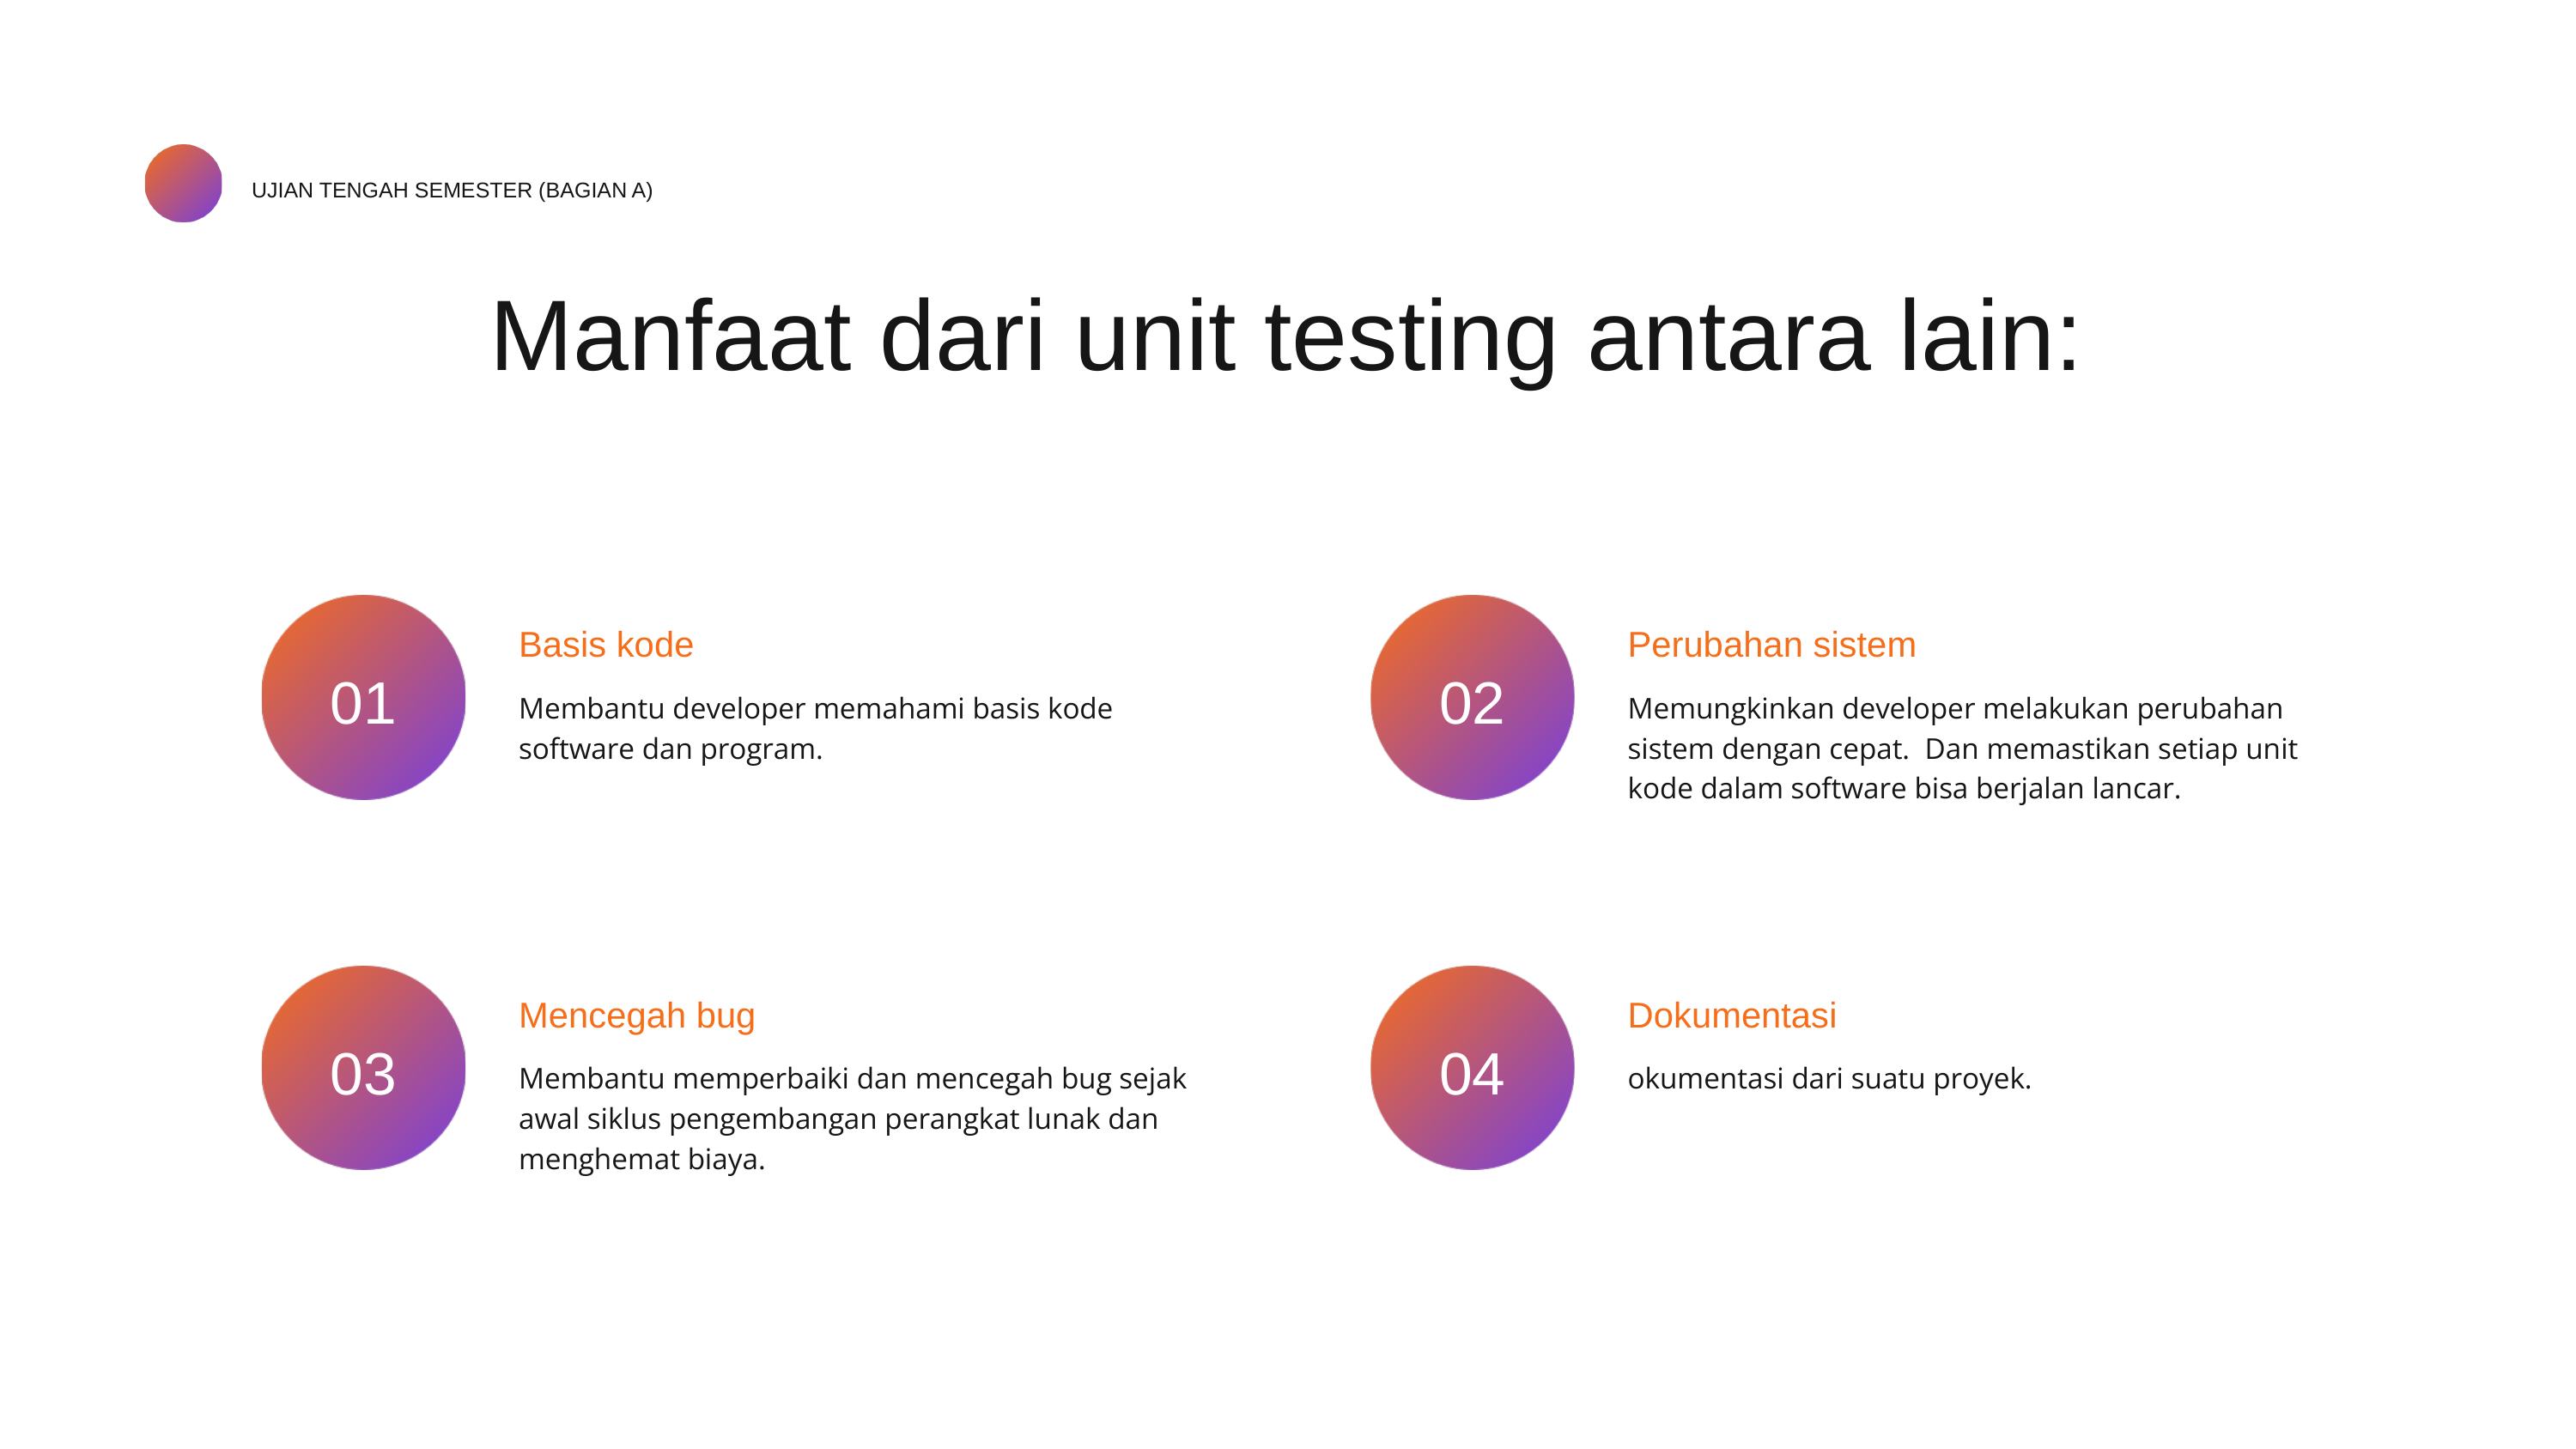

UJIAN TENGAH SEMESTER (BAGIAN A)
Manfaat dari unit testing antara lain:

Basis kode
Perubahan sistem
01
02
Membantu developer memahami basis kode software dan program.

Memungkinkan developer melakukan perubahan sistem dengan cepat.  Dan memastikan setiap unit kode dalam software bisa berjalan lancar.

Mencegah bug
Dokumentasi
03
04
Membantu memperbaiki dan mencegah bug sejak awal siklus pengembangan perangkat lunak dan menghemat biaya.

okumentasi dari suatu proyek.